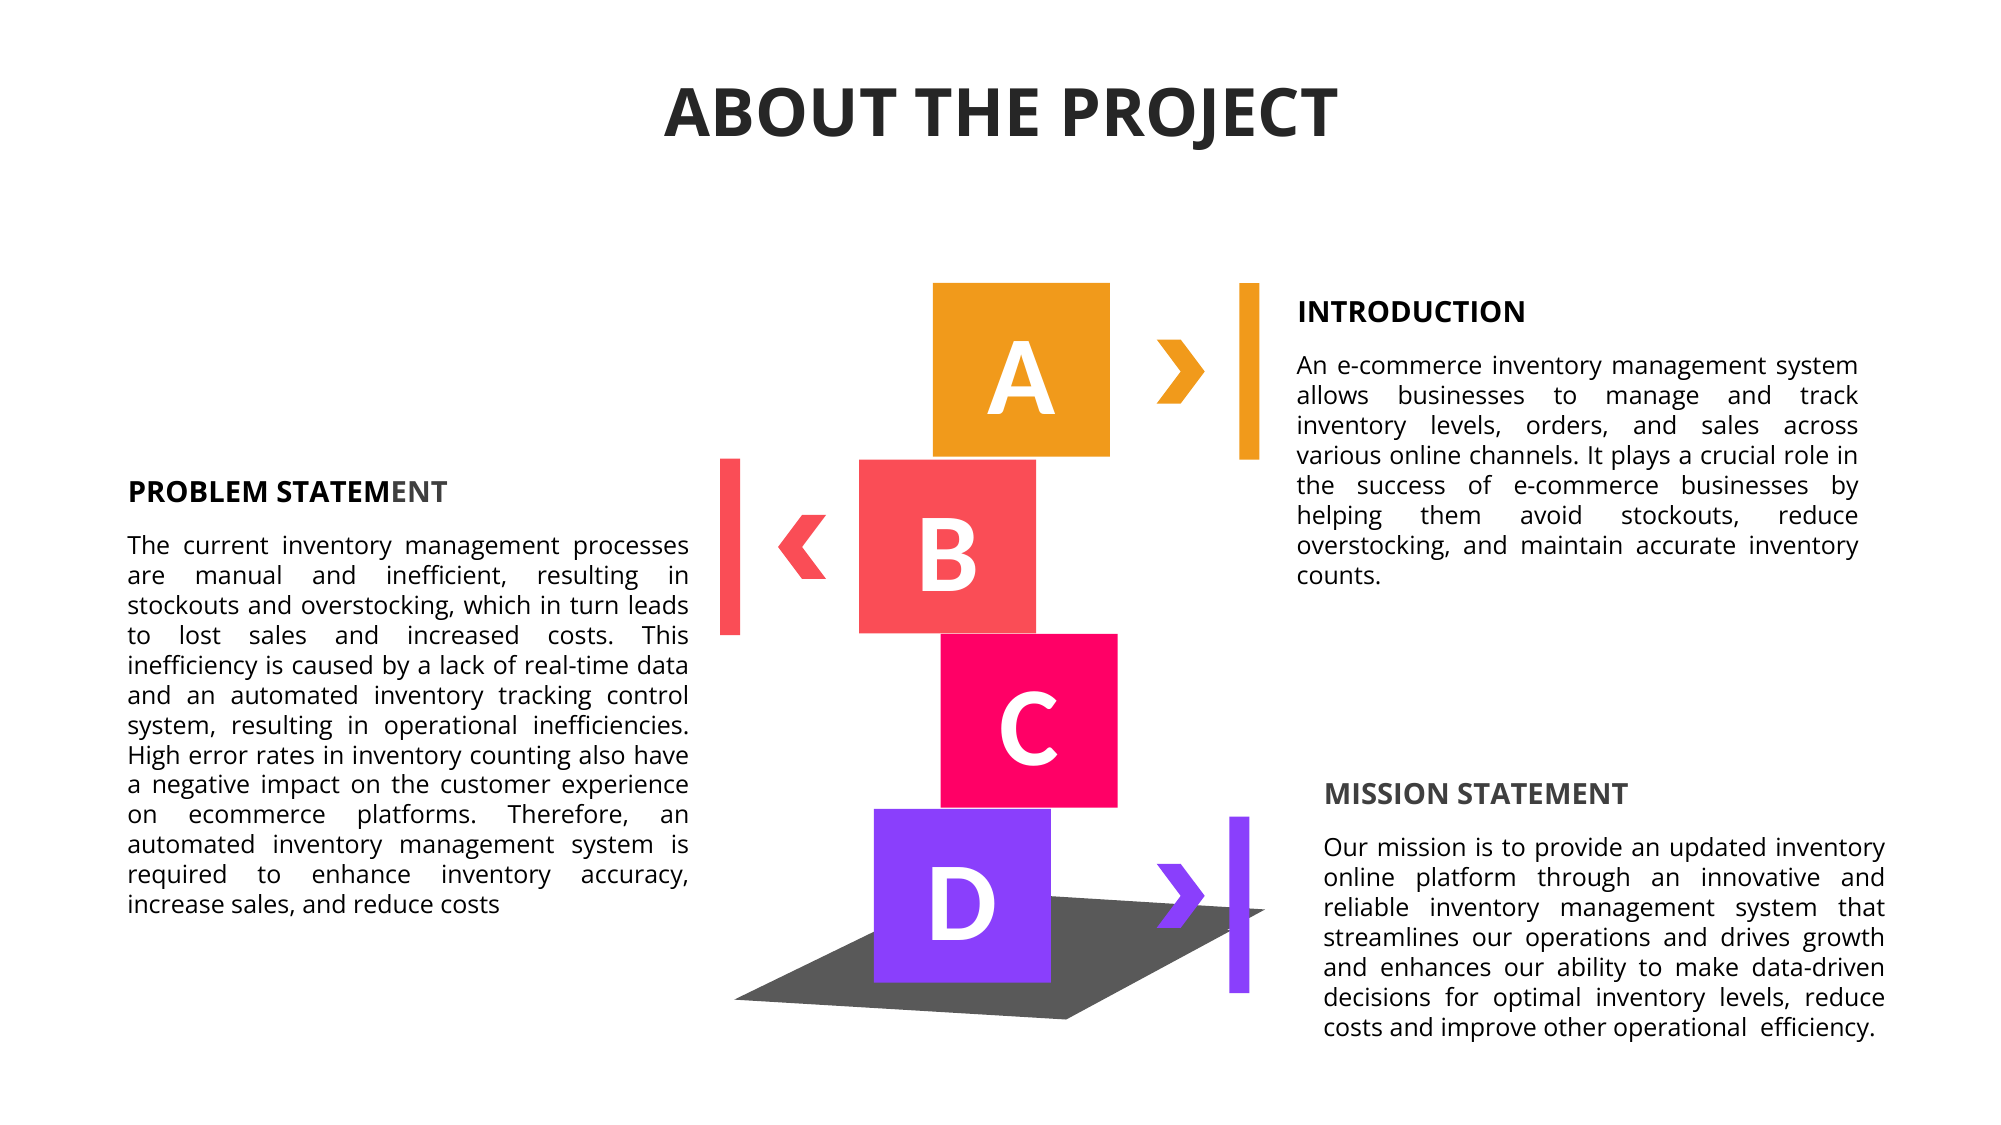

ABOUT THE PROJECT
A
B
C
D

INTRODUCTION
An e-commerce inventory management system allows businesses to manage and track inventory levels, orders, and sales across various online channels. It plays a crucial role in the success of e-commerce businesses by helping them avoid stockouts, reduce overstocking, and maintain accurate inventory counts.

PROBLEM STATEMENT
The current inventory management processes are manual and inefficient, resulting in stockouts and overstocking, which in turn leads to lost sales and increased costs. This inefficiency is caused by a lack of real-time data and an automated inventory tracking control system, resulting in operational inefficiencies. High error rates in inventory counting also have a negative impact on the customer experience on ecommerce platforms. Therefore, an automated inventory management system is required to enhance inventory accuracy, increase sales, and reduce costs

MISSION STATEMENT
Our mission is to provide an updated inventory online platform through an innovative and reliable inventory management system that streamlines our operations and drives growth and enhances our ability to make data-driven decisions for optimal inventory levels, reduce costs and improve other operational  efficiency.